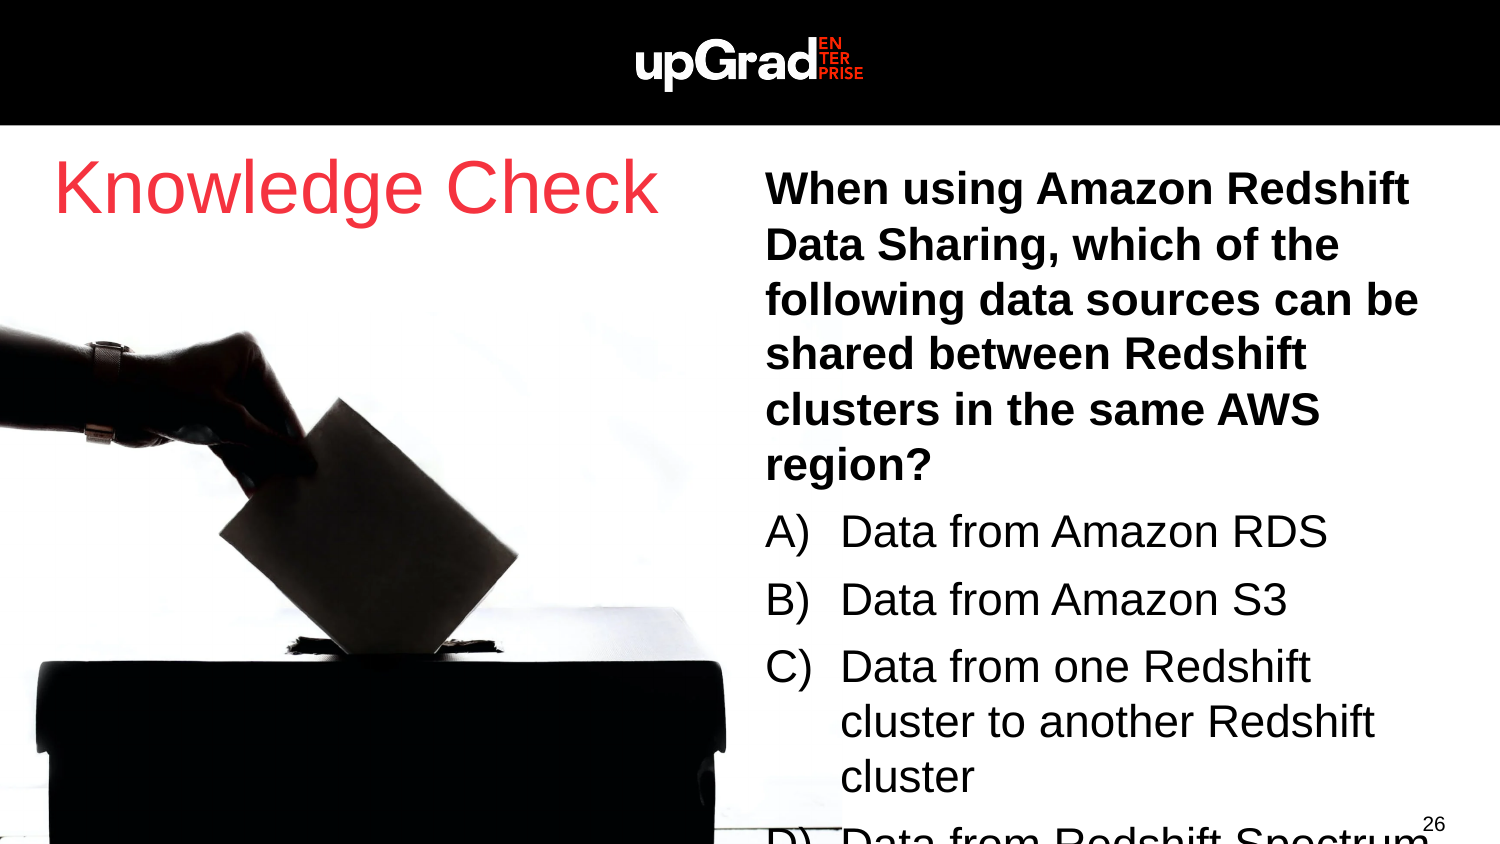

Knowledge Check
When using Amazon Redshift Data Sharing, which of the following data sources can be shared between Redshift clusters in the same AWS region?
Data from Amazon RDS
Data from Amazon S3
Data from one Redshift cluster to another Redshift cluster
Data from Redshift Spectrum
26